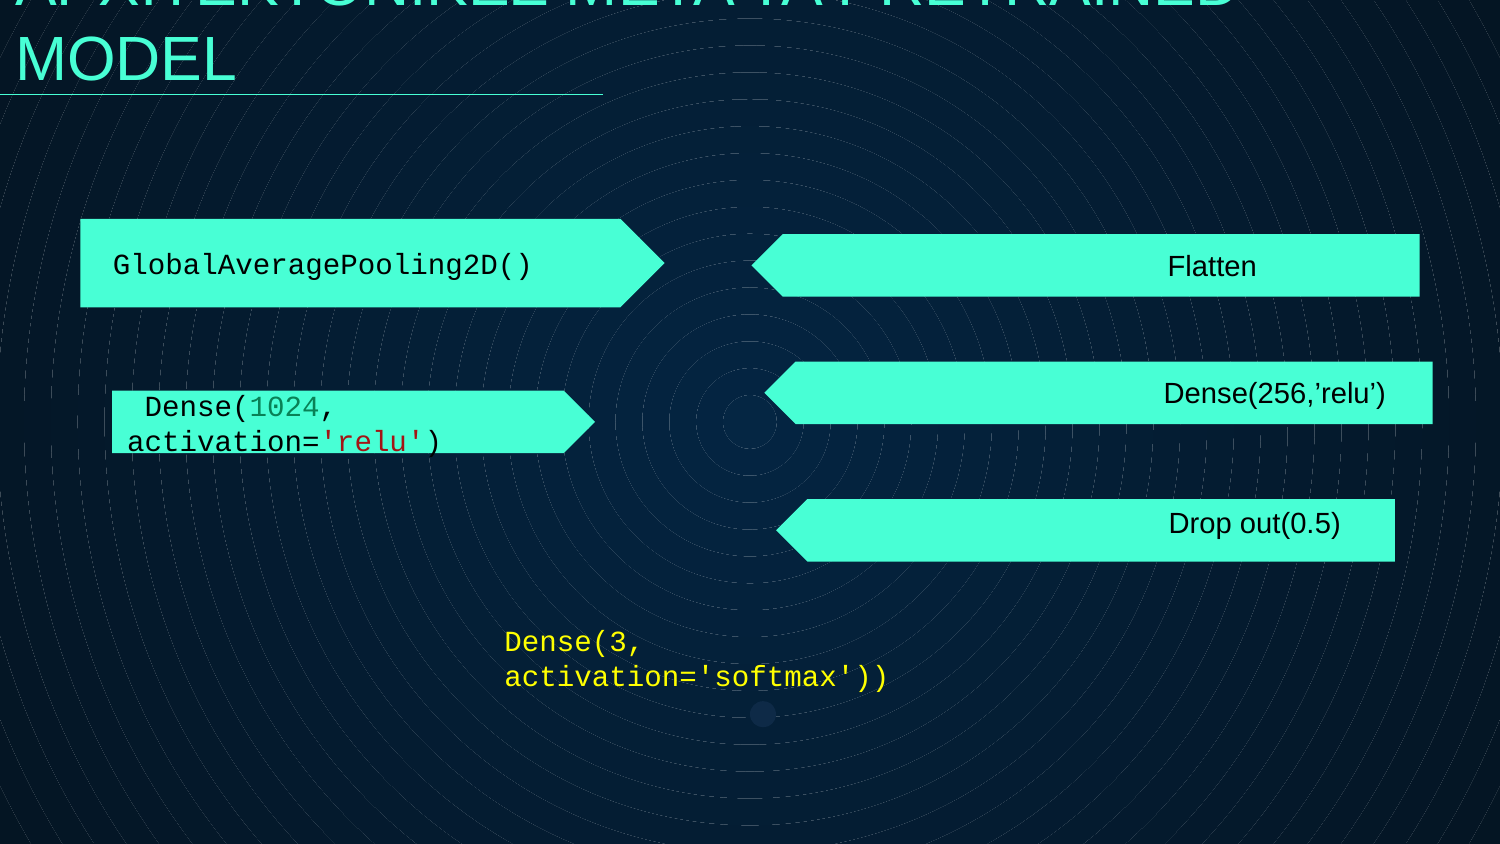

ΑΡΧΙΤΕΚΤΟΝΙΚΕΣ ΜΕΤΑ ΤΑ PRETRAINED MODEL
 GlobalAveragePooling2D()

Flatten
Flatten

Dense(256,’relu’)
 Dense(1024, activation='relu')
Drop out(0.5)

Dense(3, activation='softmax'))